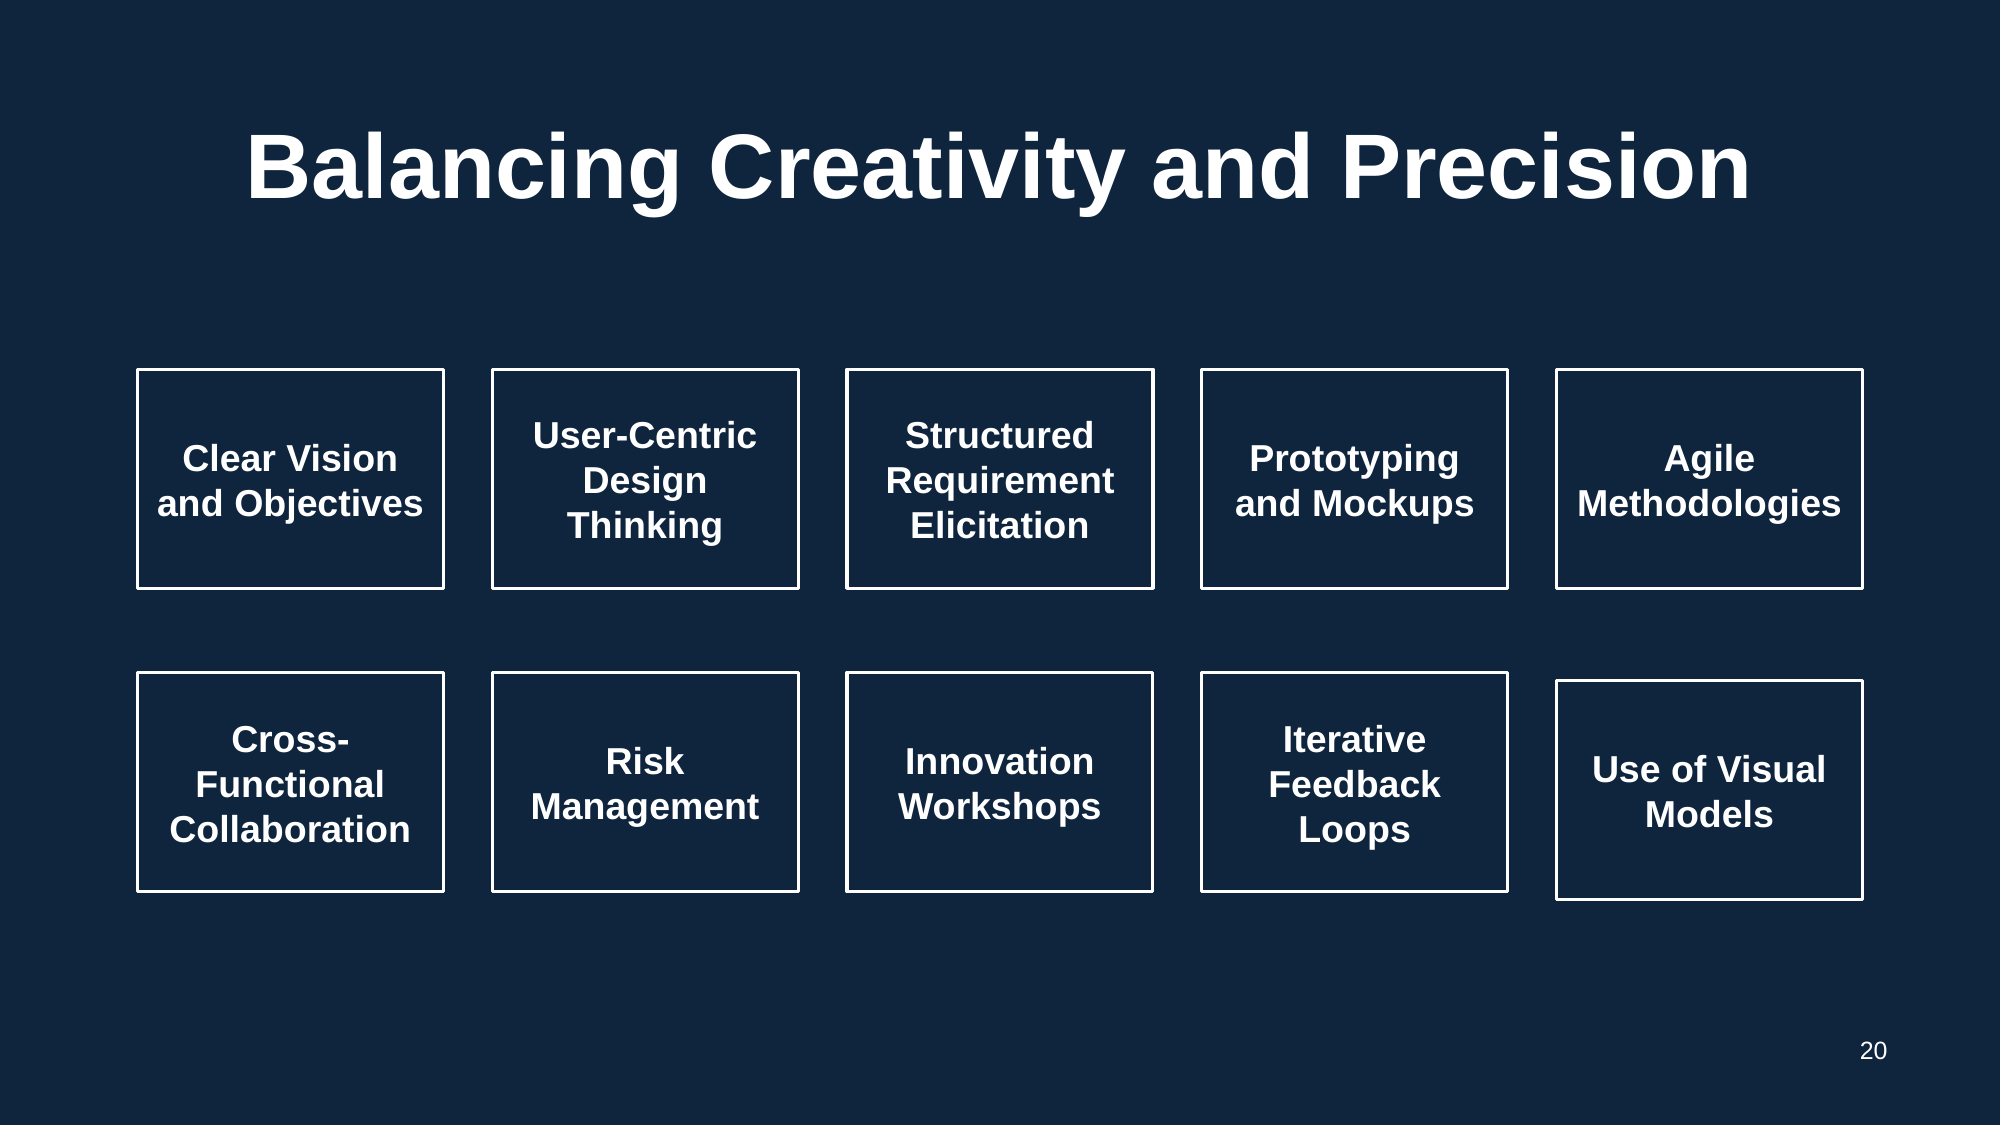

# Balancing Creativity and Precision
Clear Vision and Objectives
User-Centric Design Thinking
Structured Requirement Elicitation
Prototyping and Mockups
Agile Methodologies
Cross-Functional Collaboration
Risk Management
Innovation Workshops
Iterative Feedback Loops
Use of Visual Models
20